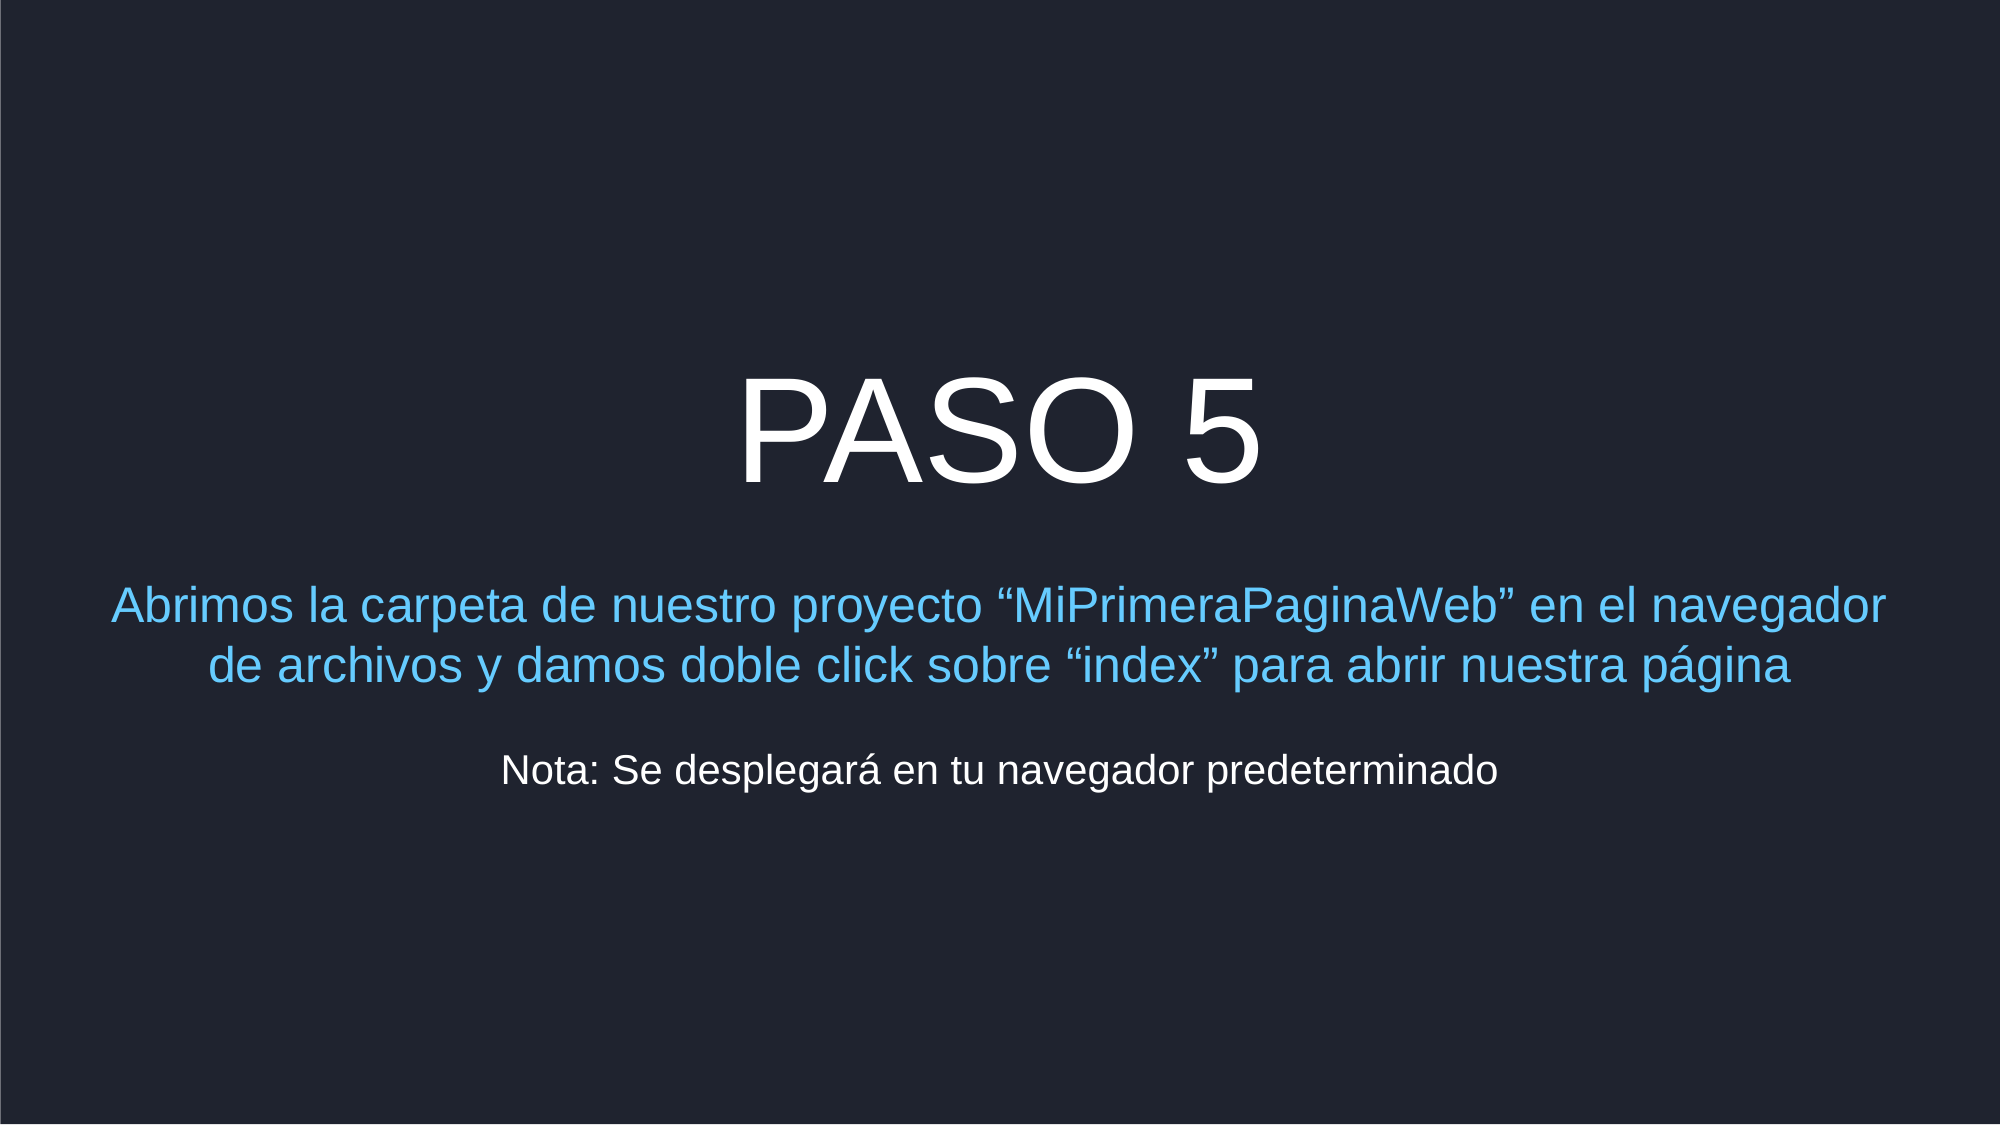

PASO 5

Abrimos la carpeta de nuestro proyecto “MiPrimeraPaginaWeb” en el navegador de archivos y damos doble click sobre “index” para abrir nuestra página

Nota: Se desplegará en tu navegador predeterminado